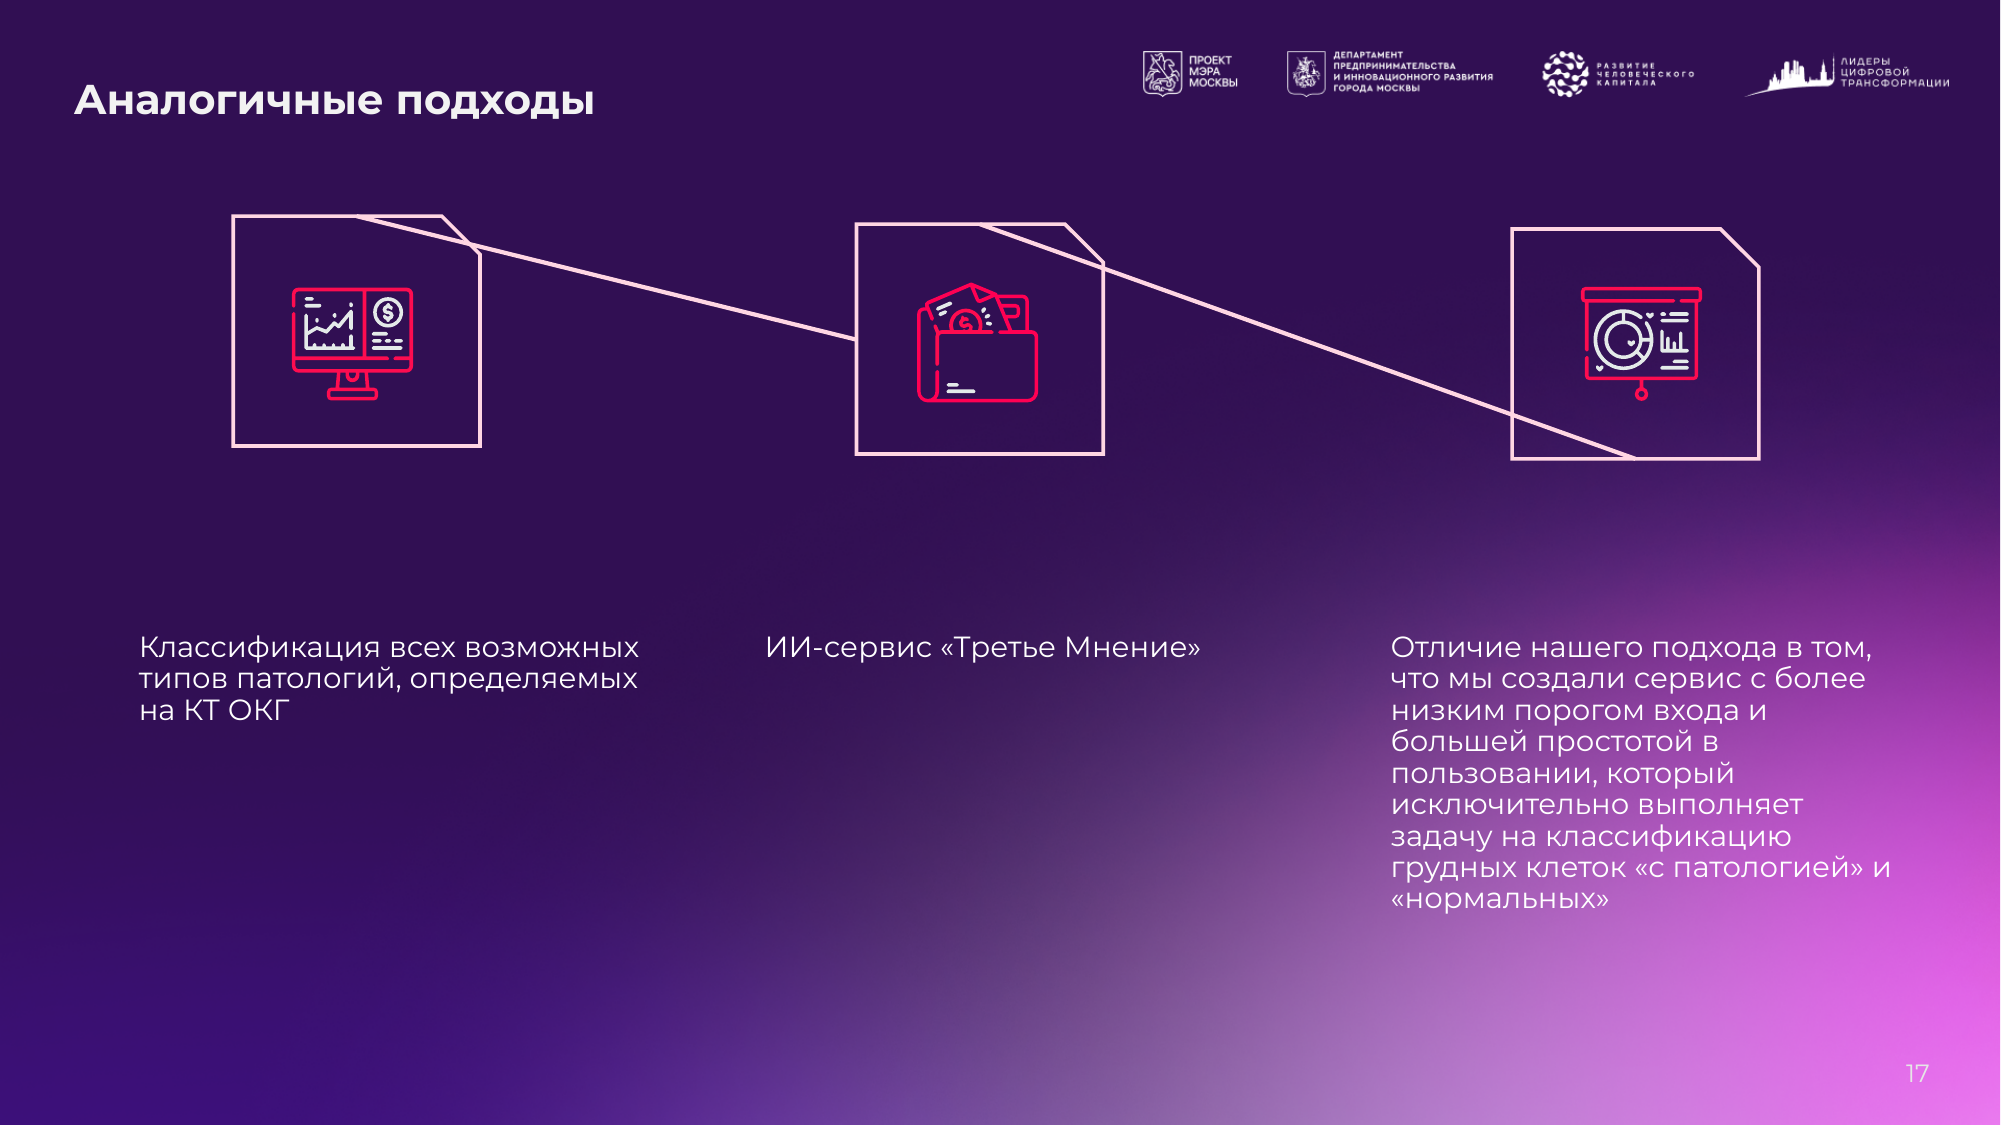

# Аналогичные подходы

ИИ-сервис «Третье Мнение»
Классификация всех возможных типов патологий, определяемых на КТ ОКГ
Отличие нашего подхода в том, что мы создали сервис с более низким порогом входа и большей простотой в пользовании, который исключительно выполняет задачу на классификацию грудных клеток «с патологией» и «нормальных»
17